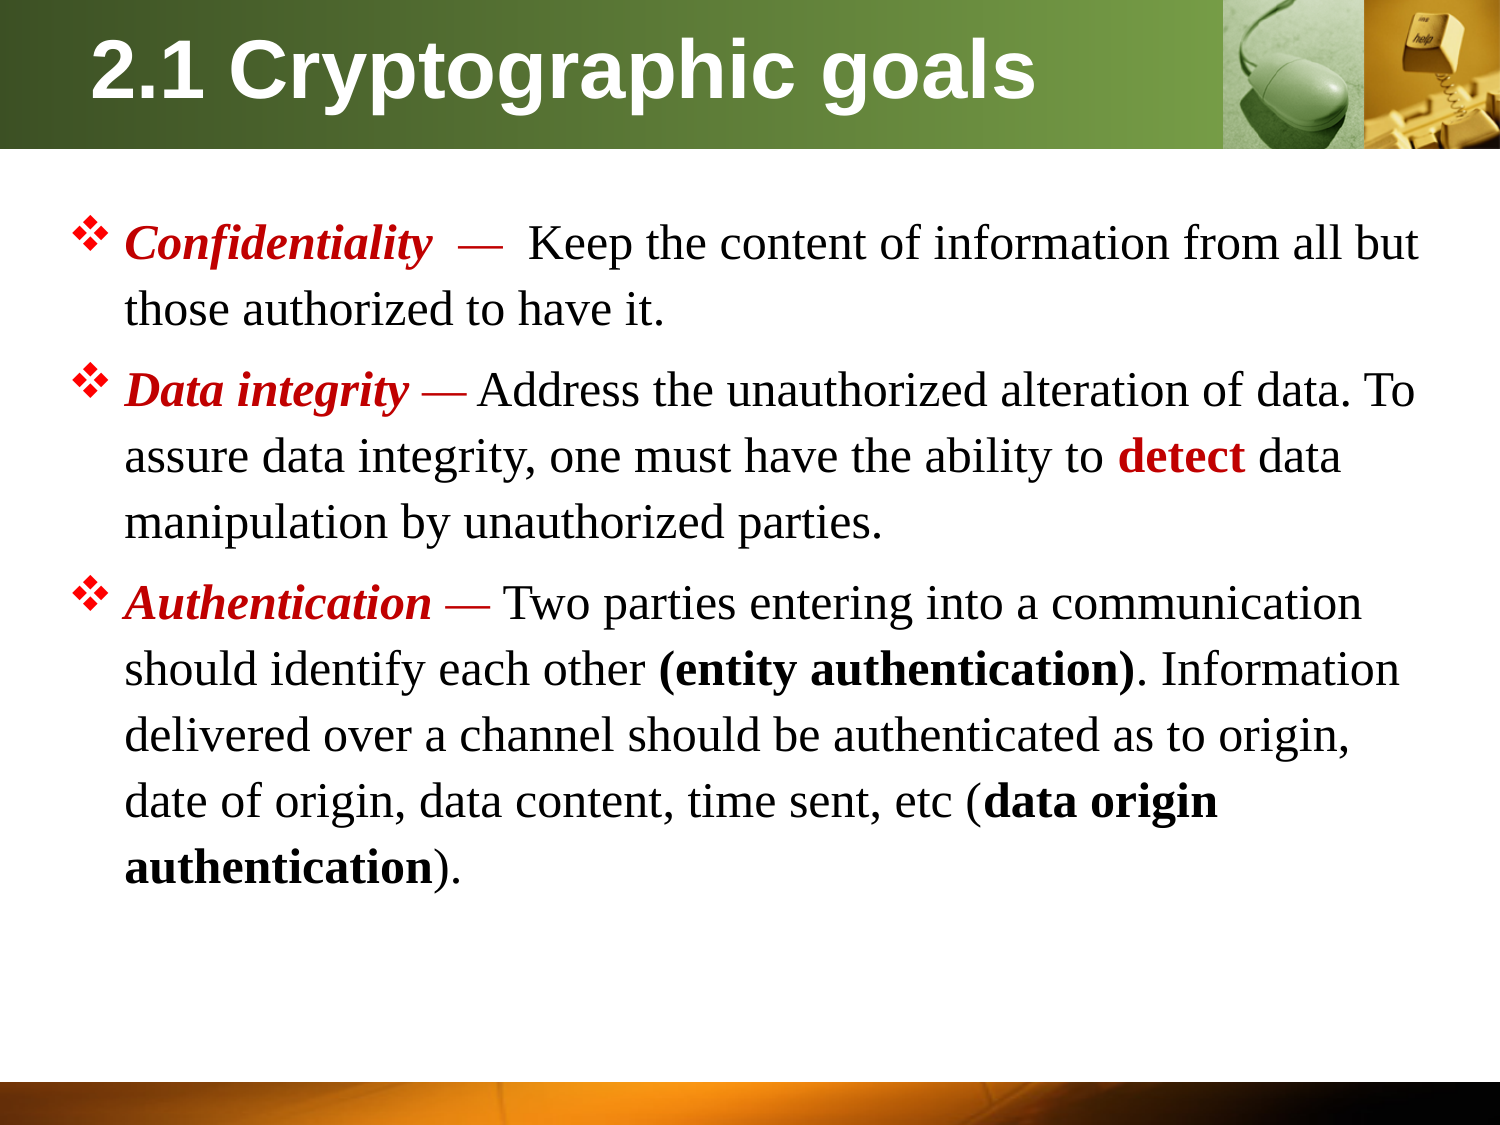

# 2.1 Cryptographic goals
Confidentiality  —  Keep the content of information from all but those authorized to have it.
Data integrity — Address the unauthorized alteration of data. To assure data integrity, one must have the ability to detect data manipulation by unauthorized parties.
Authentication — Two parties entering into a communication should identify each other (entity authentication). Information delivered over a channel should be authenticated as to origin, date of origin, data content, time sent, etc (data origin authentication).